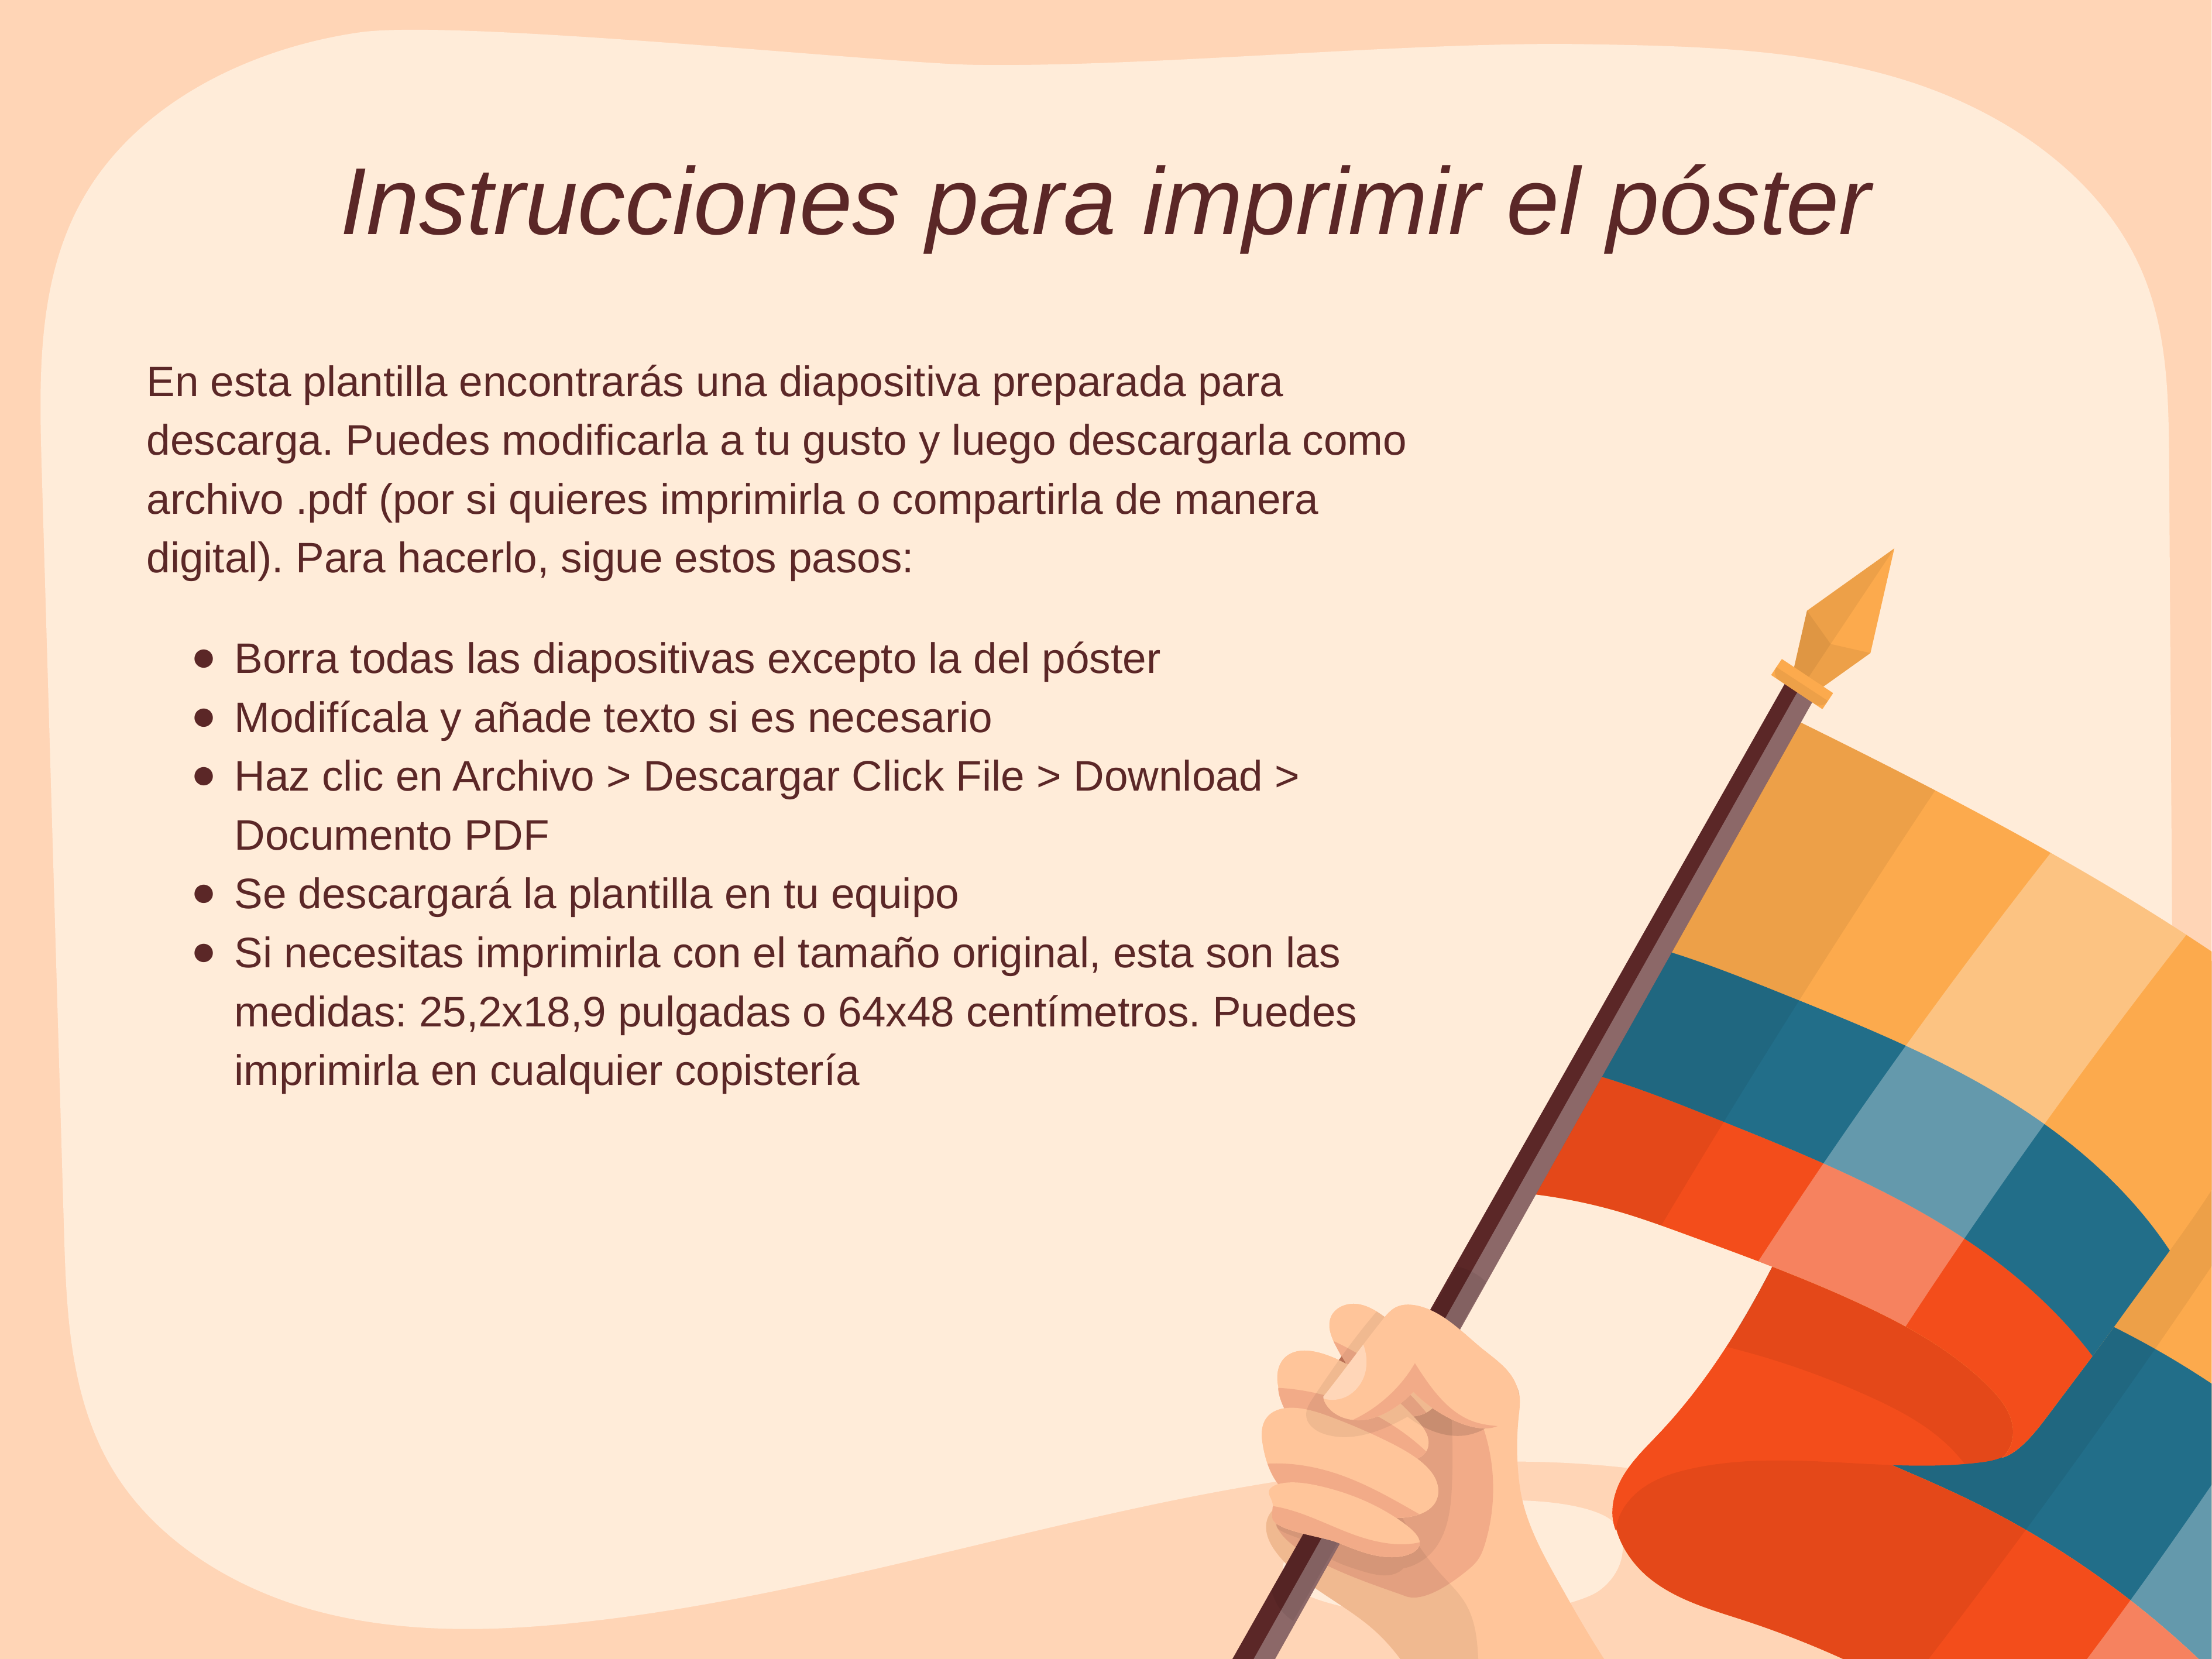

# Instrucciones para imprimir el póster
En esta plantilla encontrarás una diapositiva preparada para descarga. Puedes modificarla a tu gusto y luego descargarla como archivo .pdf (por si quieres imprimirla o compartirla de manera digital). Para hacerlo, sigue estos pasos:
Borra todas las diapositivas excepto la del póster
Modifícala y añade texto si es necesario
Haz clic en Archivo > Descargar Click File > Download > Documento PDF
Se descargará la plantilla en tu equipo
Si necesitas imprimirla con el tamaño original, esta son las medidas: 25,2x18,9 pulgadas o 64x48 centímetros. Puedes imprimirla en cualquier copistería